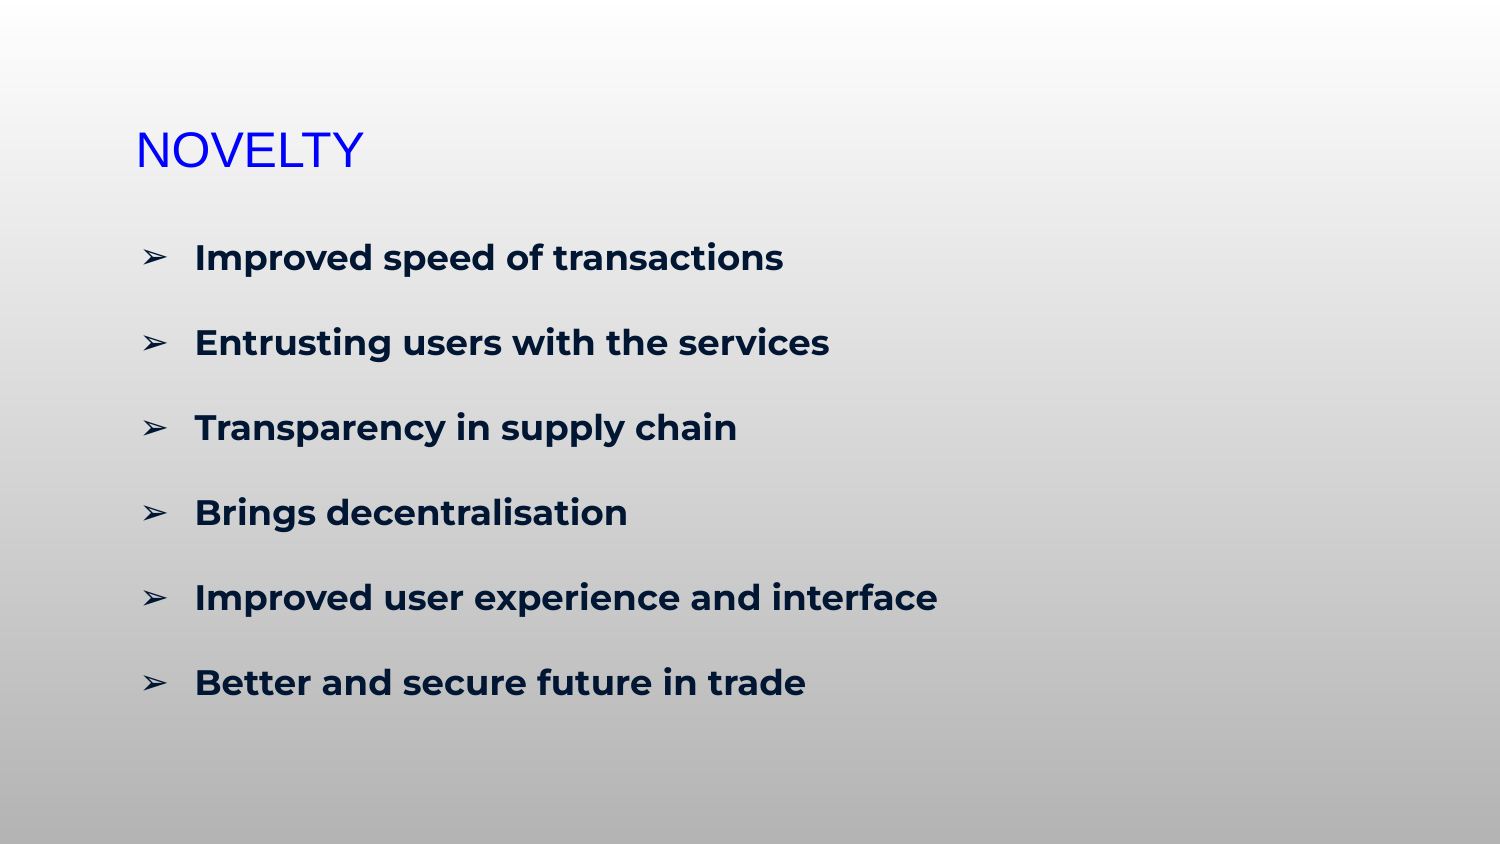

# NOVELTY
Improved speed of transactions

Entrusting users with the services

Transparency in supply chain

Brings decentralisation

Improved user experience and interface

Better and secure future in trade